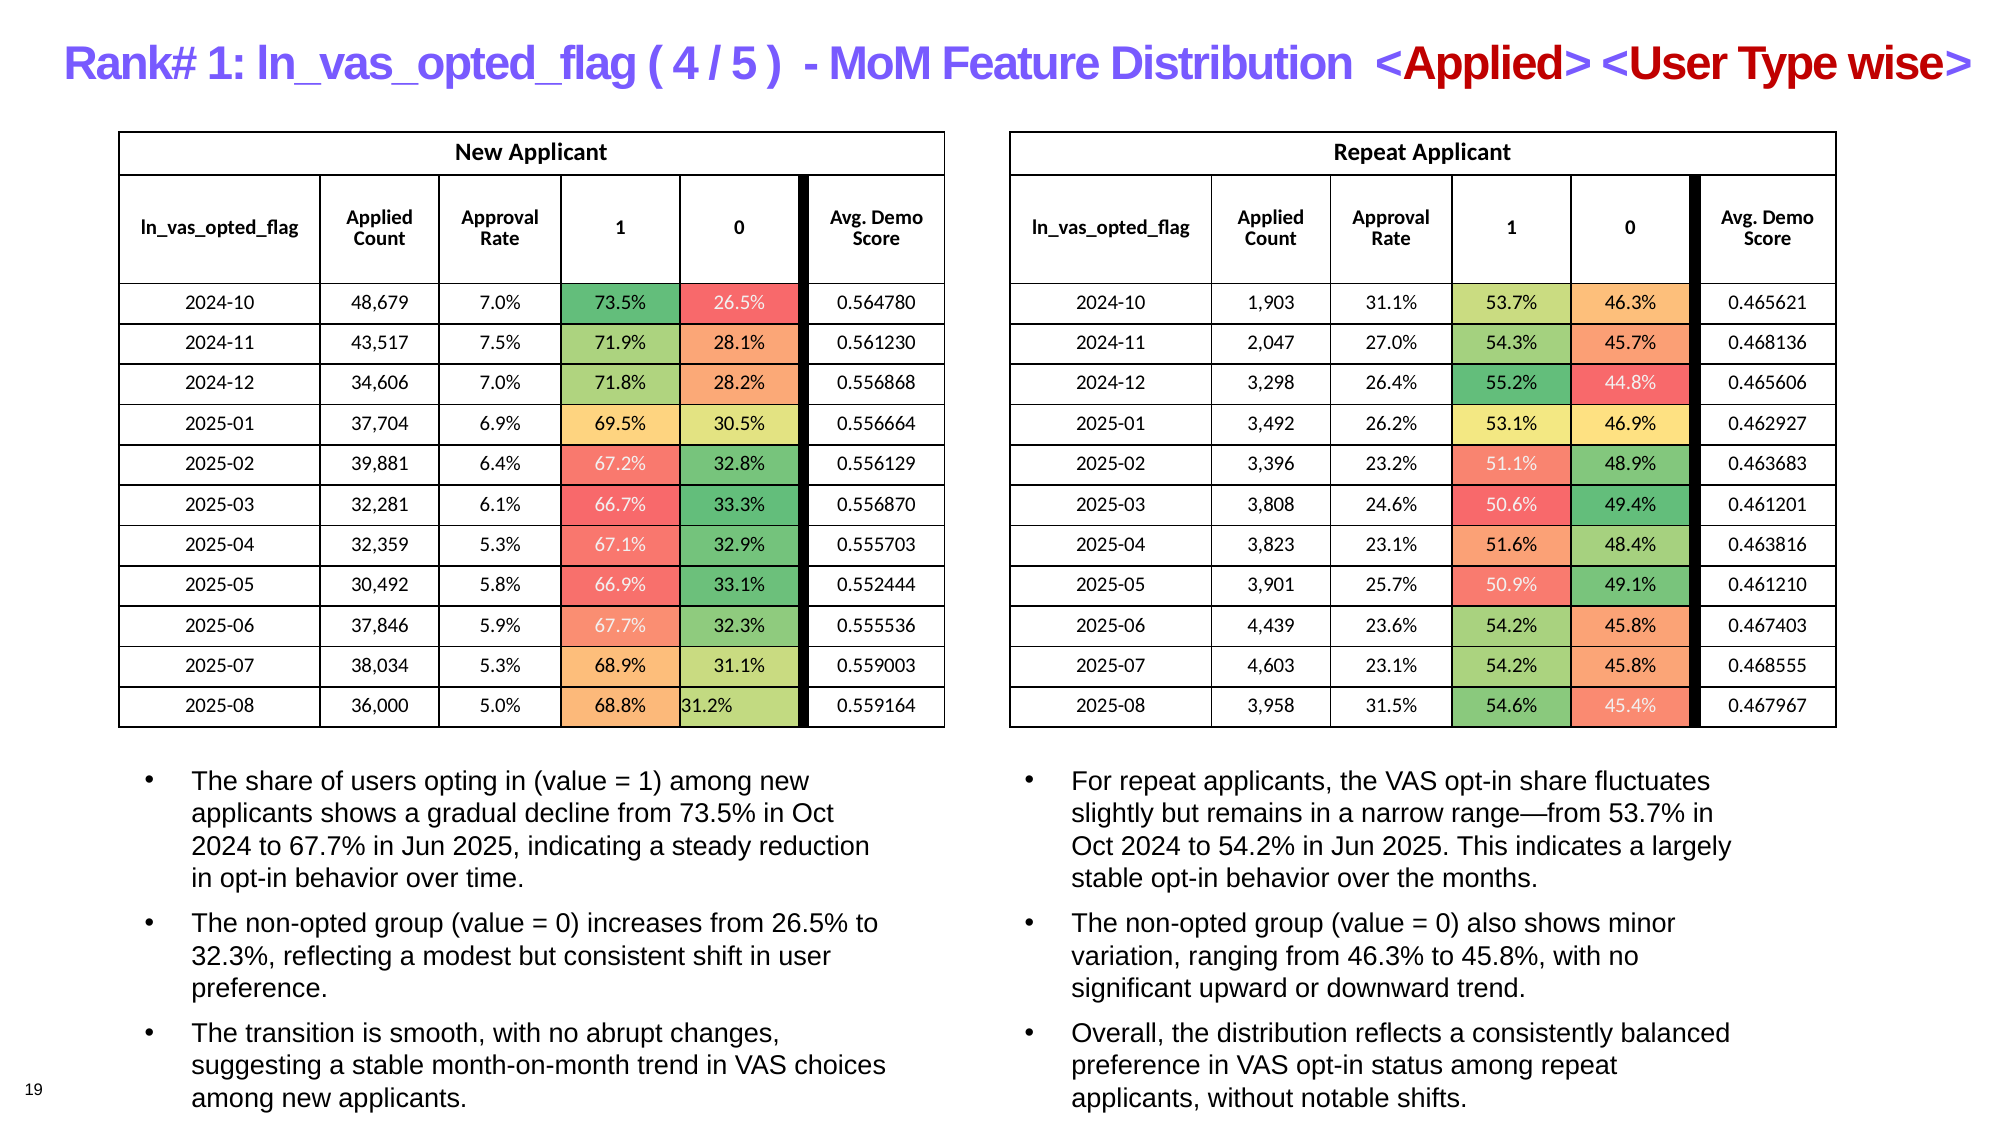

# Rank# 1: ln_vas_opted_flag ( 4 / 5 )  - MoM Feature Distribution  <Applied> <User Type wise>
| New Applicant |  |  |  |  |  |  |
| --- | --- | --- | --- | --- | --- | --- |
| ln\_vas\_opted\_flag | Applied Count | Approval Rate | 1 | 0 |  | Avg. Demo Score |
| 2024-10 | 48,679 | 7.0% | 73.5% | 26.5% |  | 0.564780 |
| 2024-11 | 43,517 | 7.5% | 71.9% | 28.1% |  | 0.561230 |
| 2024-12 | 34,606 | 7.0% | 71.8% | 28.2% |  | 0.556868 |
| 2025-01 | 37,704 | 6.9% | 69.5% | 30.5% |  | 0.556664 |
| 2025-02 | 39,881 | 6.4% | 67.2% | 32.8% |  | 0.556129 |
| 2025-03 | 32,281 | 6.1% | 66.7% | 33.3% |  | 0.556870 |
| 2025-04 | 32,359 | 5.3% | 67.1% | 32.9% |  | 0.555703 |
| 2025-05 | 30,492 | 5.8% | 66.9% | 33.1% |  | 0.552444 |
| 2025-06 | 37,846 | 5.9% | 67.7% | 32.3% |  | 0.555536 |
| 2025-07 | 38,034 | 5.3% | 68.9% | 31.1% |  | 0.559003 |
| 2025-08 | 36,000 | 5.0% | 68.8% | 31.2% |  | 0.559164 |
| Repeat Applicant |  |  |  |  |  |  |
| --- | --- | --- | --- | --- | --- | --- |
| ln\_vas\_opted\_flag | Applied Count | Approval Rate | 1 | 0 |  | Avg. Demo Score |
| 2024-10 | 1,903 | 31.1% | 53.7% | 46.3% |  | 0.465621 |
| 2024-11 | 2,047 | 27.0% | 54.3% | 45.7% |  | 0.468136 |
| 2024-12 | 3,298 | 26.4% | 55.2% | 44.8% |  | 0.465606 |
| 2025-01 | 3,492 | 26.2% | 53.1% | 46.9% |  | 0.462927 |
| 2025-02 | 3,396 | 23.2% | 51.1% | 48.9% |  | 0.463683 |
| 2025-03 | 3,808 | 24.6% | 50.6% | 49.4% |  | 0.461201 |
| 2025-04 | 3,823 | 23.1% | 51.6% | 48.4% |  | 0.463816 |
| 2025-05 | 3,901 | 25.7% | 50.9% | 49.1% |  | 0.461210 |
| 2025-06 | 4,439 | 23.6% | 54.2% | 45.8% |  | 0.467403 |
| 2025-07 | 4,603 | 23.1% | 54.2% | 45.8% |  | 0.468555 |
| 2025-08 | 3,958 | 31.5% | 54.6% | 45.4% |  | 0.467967 |
For repeat applicants, the VAS opt-in share fluctuates slightly but remains in a narrow range—from 53.7% in Oct 2024 to 54.2% in Jun 2025. This indicates a largely stable opt-in behavior over the months.
The non-opted group (value = 0) also shows minor variation, ranging from 46.3% to 45.8%, with no significant upward or downward trend.
Overall, the distribution reflects a consistently balanced preference in VAS opt-in status among repeat applicants, without notable shifts.
The share of users opting in (value = 1) among new applicants shows a gradual decline from 73.5% in Oct 2024 to 67.7% in Jun 2025, indicating a steady reduction in opt-in behavior over time.
The non-opted group (value = 0) increases from 26.5% to 32.3%, reflecting a modest but consistent shift in user preference.
The transition is smooth, with no abrupt changes, suggesting a stable month-on-month trend in VAS choices among new applicants.
19